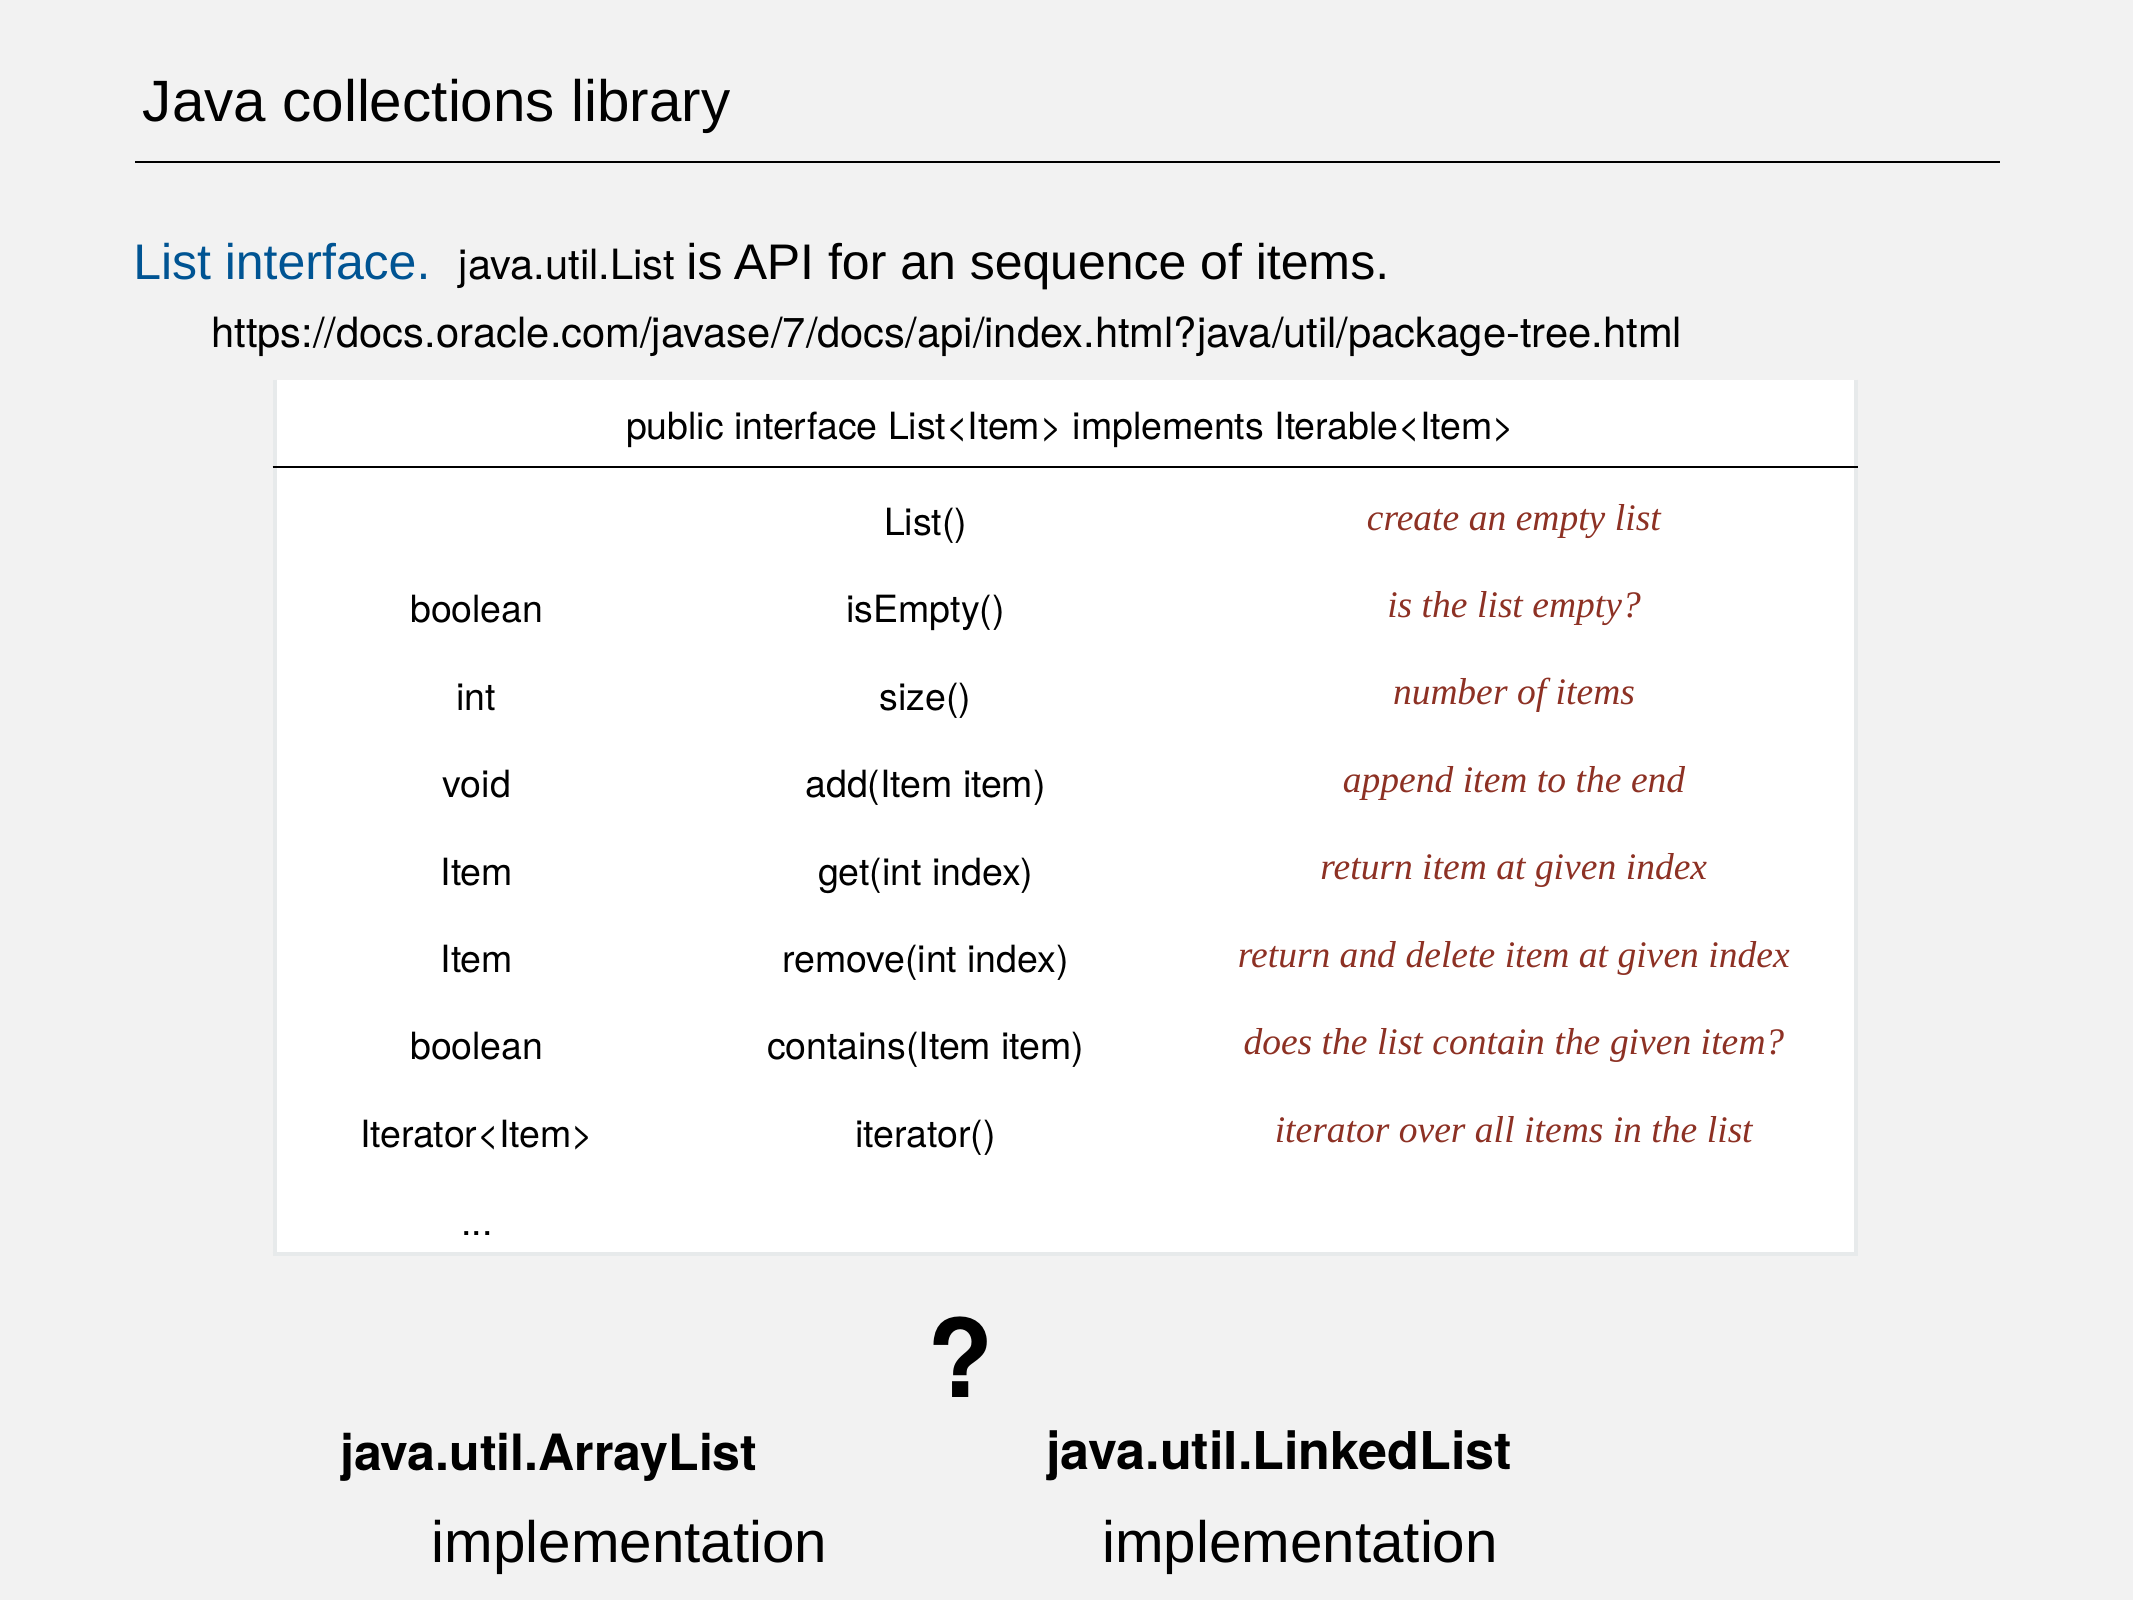

# Java collections library
List interface.  java.util.List is API for an sequence of items.
https://docs.oracle.com/javase/7/docs/api/index.html?java/util/package-tree.html
| public interface List<Item> implements Iterable<Item> |  |  |
| --- | --- | --- |
|  | List() | create an empty list |
| boolean | isEmpty() | is the list empty? |
| int | size() | number of items |
| void | add(Item item) | append item to the end |
| Item | get(int index) | return item at given index |
| Item | remove(int index) | return and delete item at given index |
| boolean | contains(Item item) | does the list contain the given item? |
| Iterator<Item> | iterator() | iterator over all items in the list |
| ... |  |  |
?
java.util.LinkedList
java.util.ArrayList
implementation
implementation
35